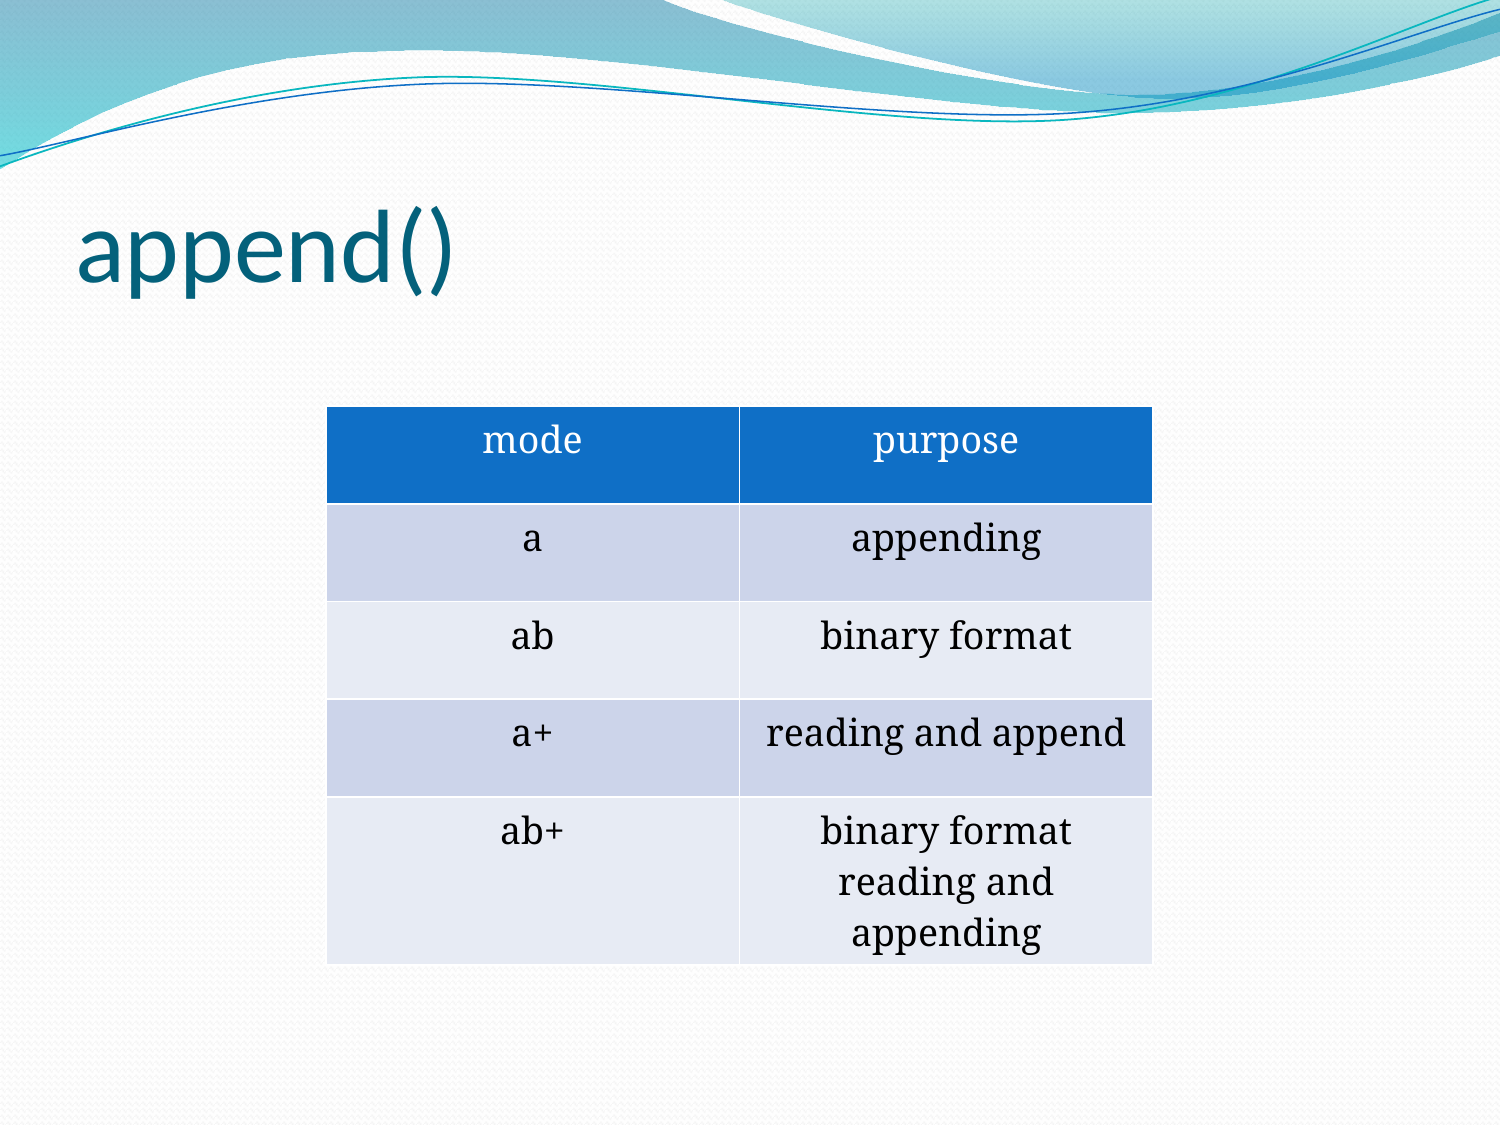

# append()
| mode | purpose |
| --- | --- |
| a | appending |
| ab | binary format |
| a+ | reading and append |
| ab+ | binary format reading and appending |